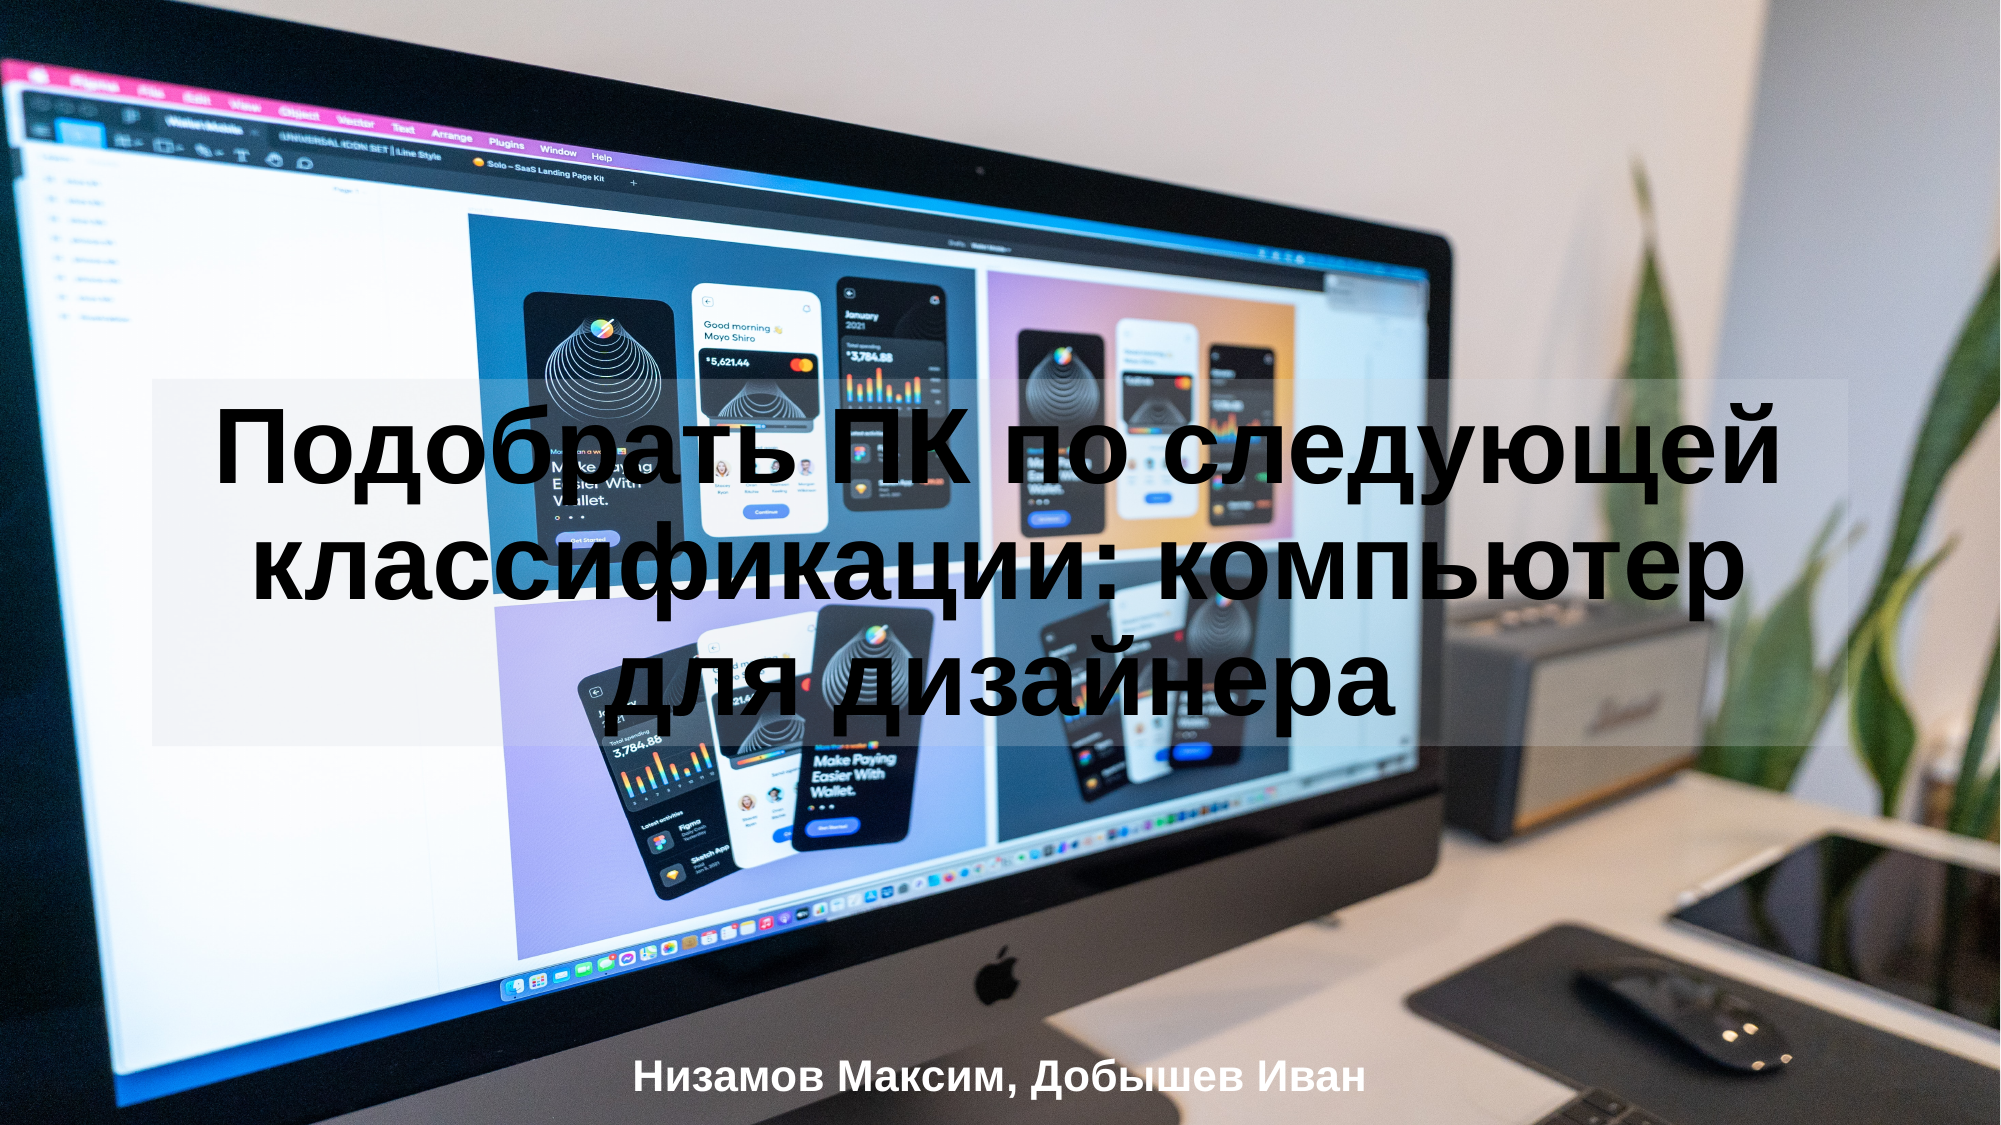

# Подобрать ПК по следующей классификации: компьютер для дизайнера
Низамов Максим, Добышев Иван